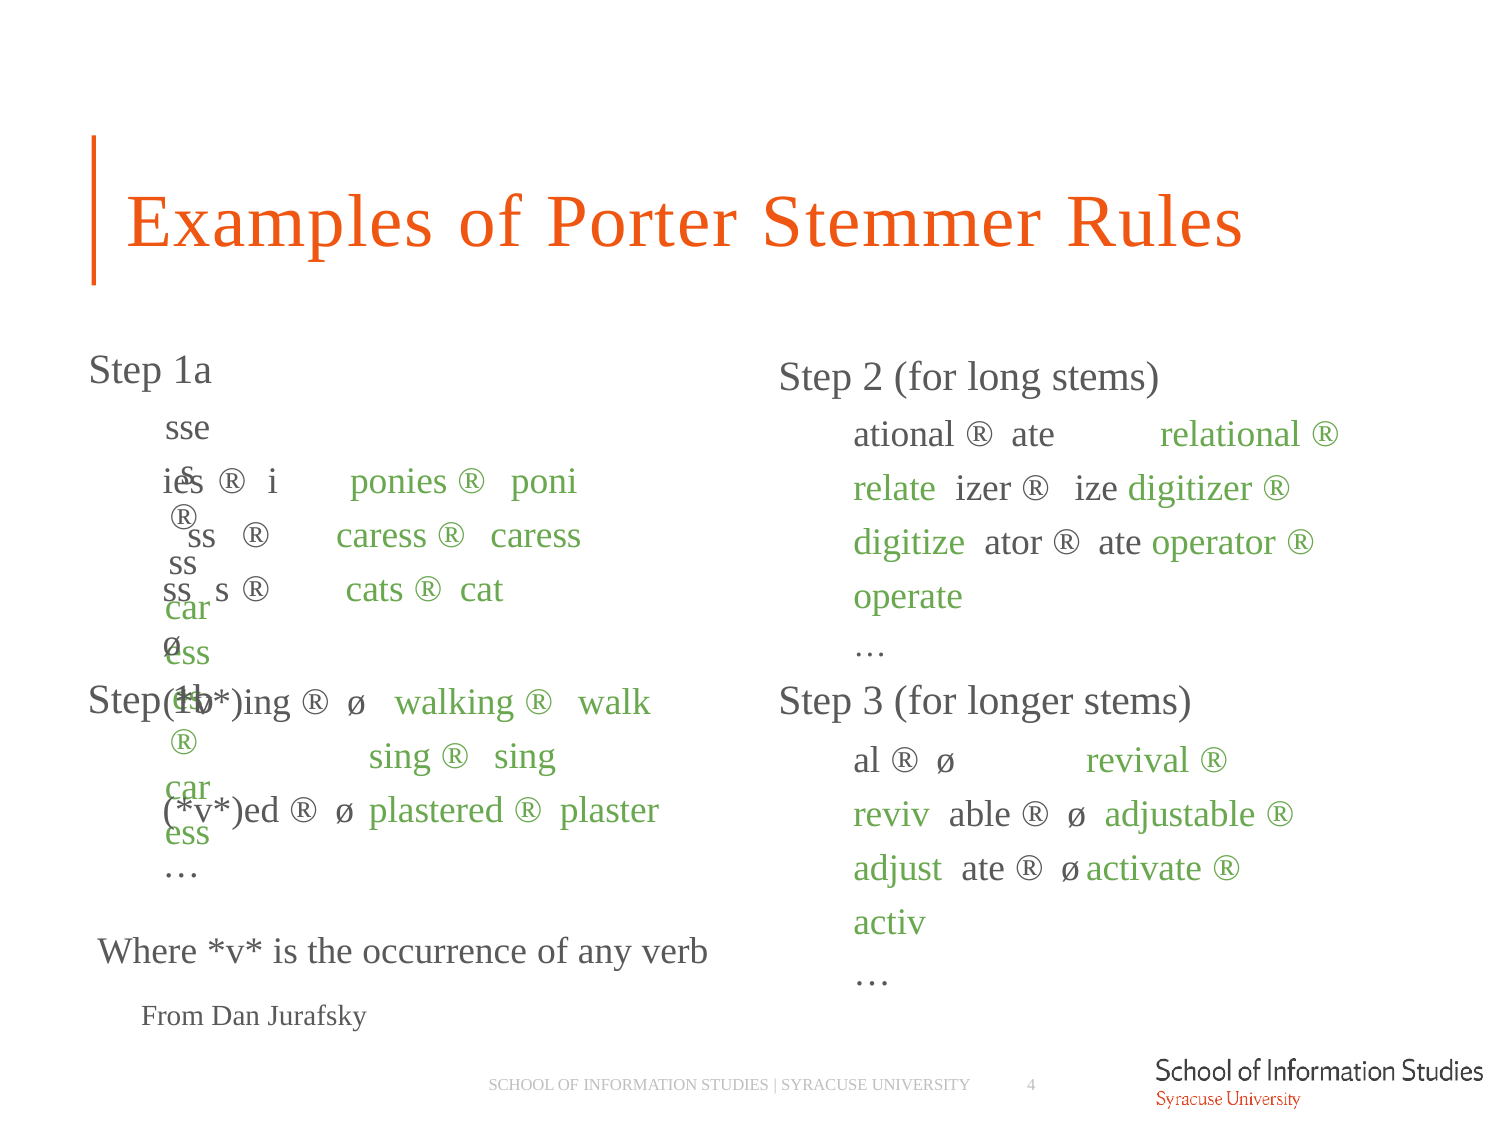

# Examples of Porter Stemmer Rules
Step 1a
sses ® ss  caresses ® caress
Step 2 (for long stems)
ational ® ate	relational ® relate  izer ® ize digitizer ® digitize  ator ® ate operator ® operate
…
Step 3 (for longer stems)
al ® ø	revival ® reviv  able ® ø adjustable ® adjust  ate ® ø	activate ® activ
…
ies ® i  ss ® ss  s ® ø
Step 1b
ponies ® poni  caress ® caress  cats ® cat
walking ® walk  sing ® sing  plastered ® plaster
(*v*)ing ® ø
(*v*)ed ® ø
…
Where *v* is the occurrence of any verb
From Dan Jurafsky
SCHOOL OF INFORMATION STUDIES | SYRACUSE UNIVERSITY
4